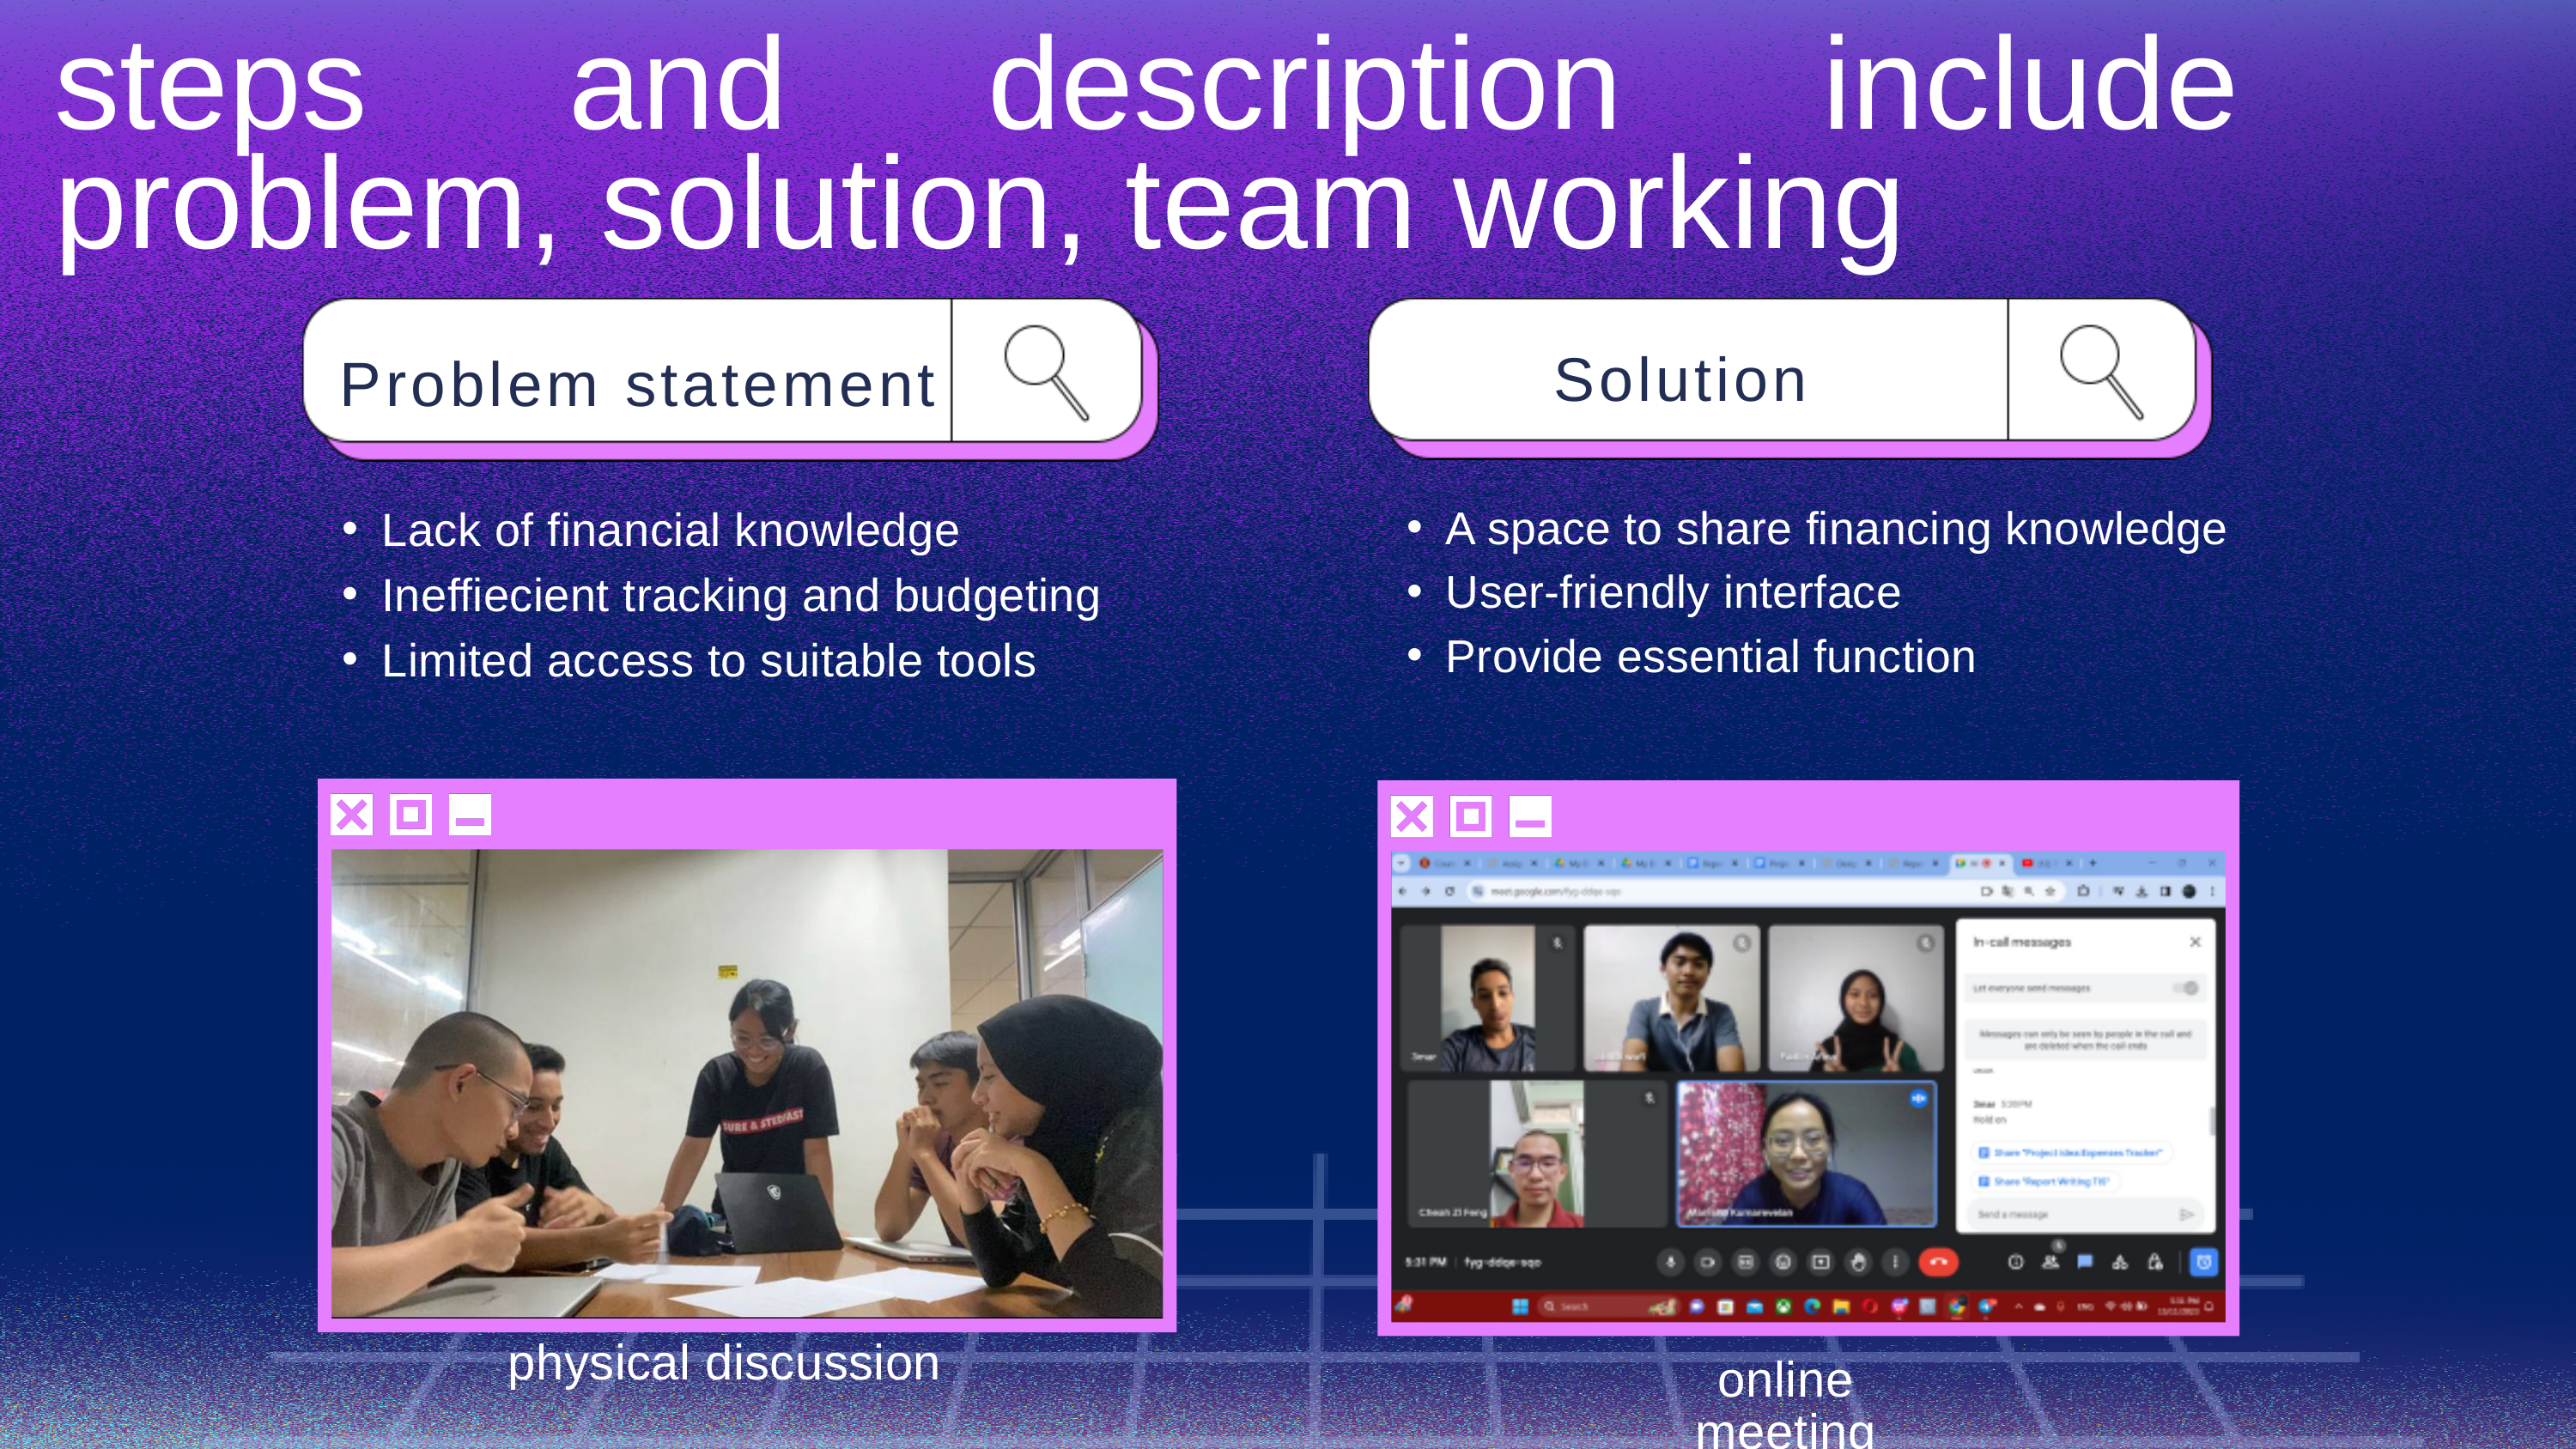

steps and description include problem, solution, team working

Problem statement
Lack of financial knowledge
Ineffiecient tracking and budgeting
Limited access to suitable tools

Solution
A space to share financing knowledge
User-friendly interface
Provide essential function

physical discussion
online meeting